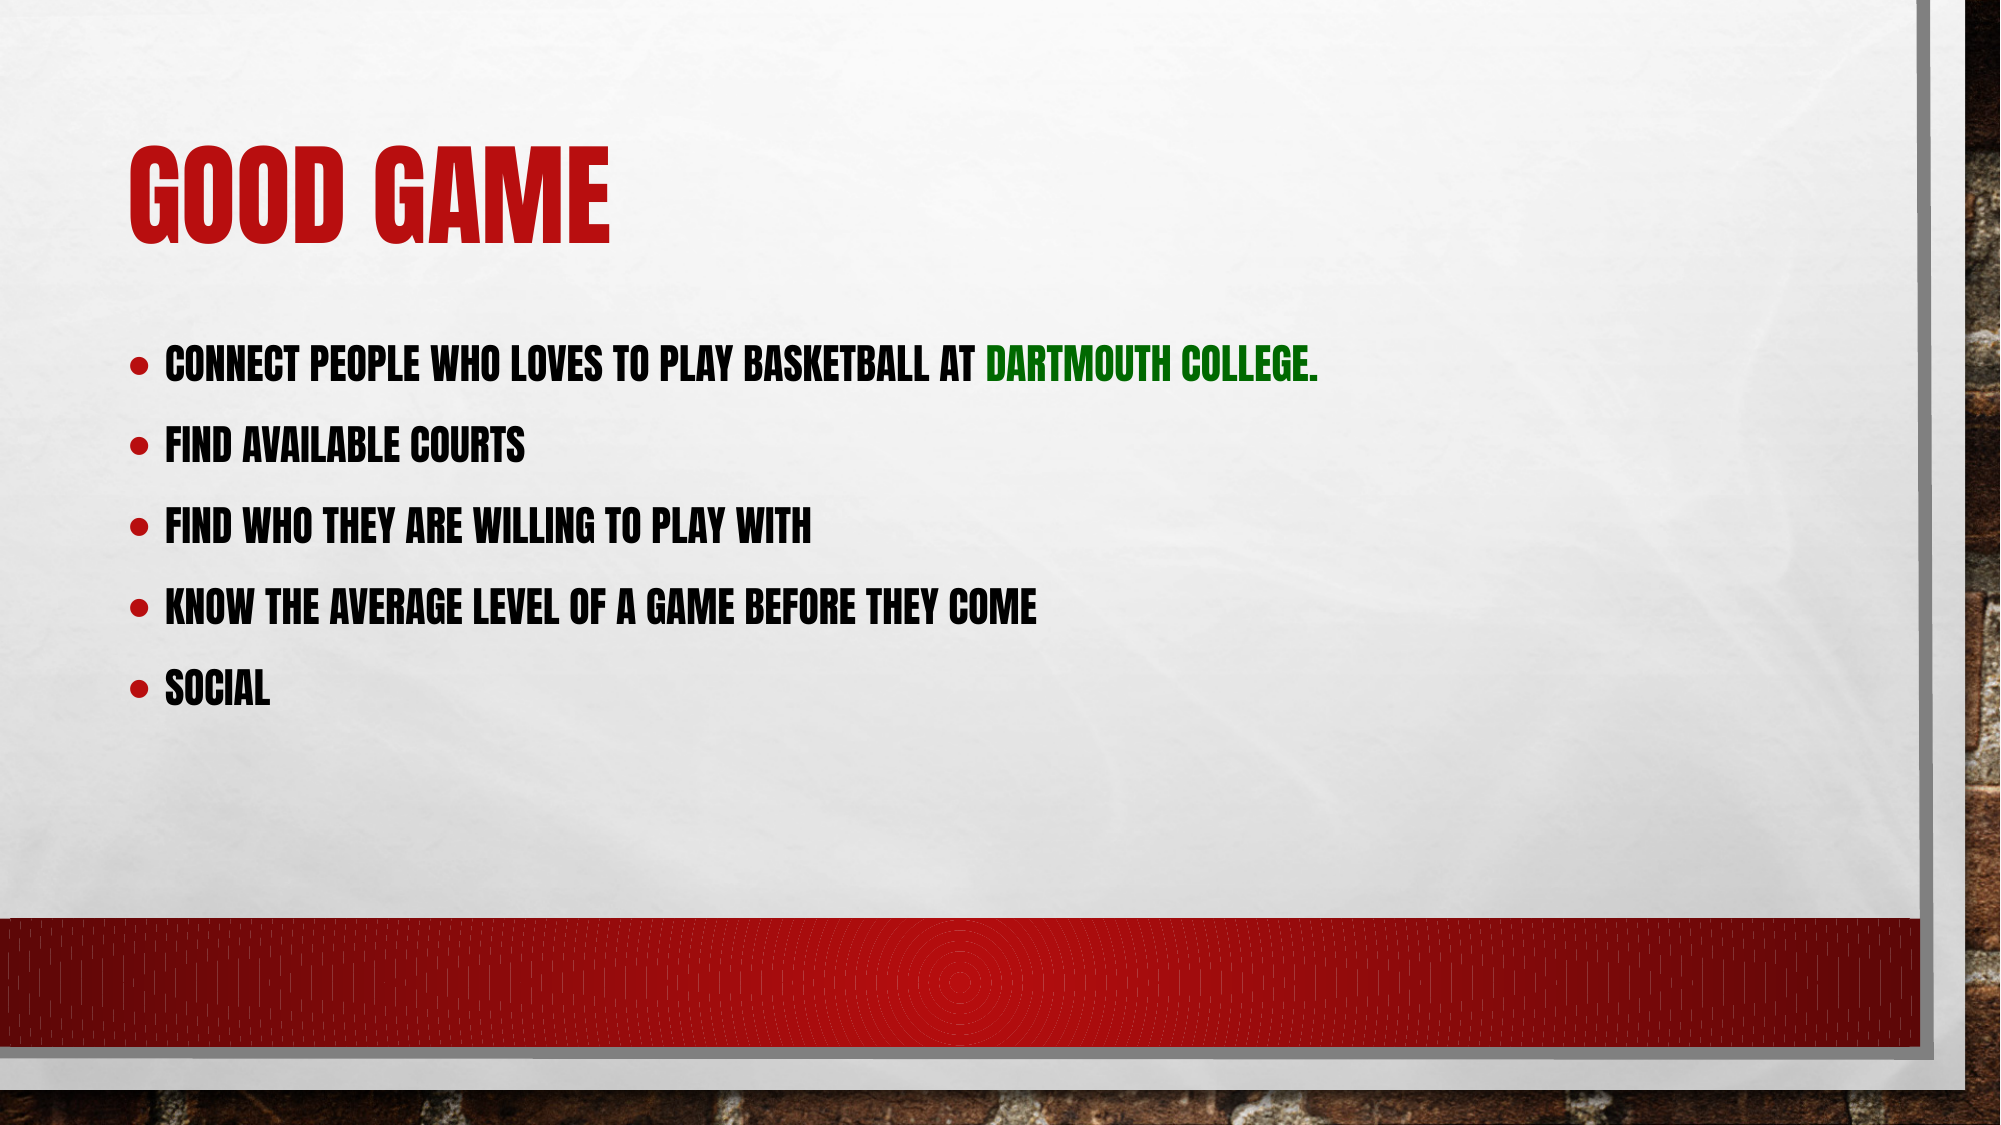

# Good game
CONNECT PEOPLE WHO LOVES TO PLAY BASKETBALL AT dartmouth college.
find available courts
find who they are willing to play with
know the average level of a game before they come
Social